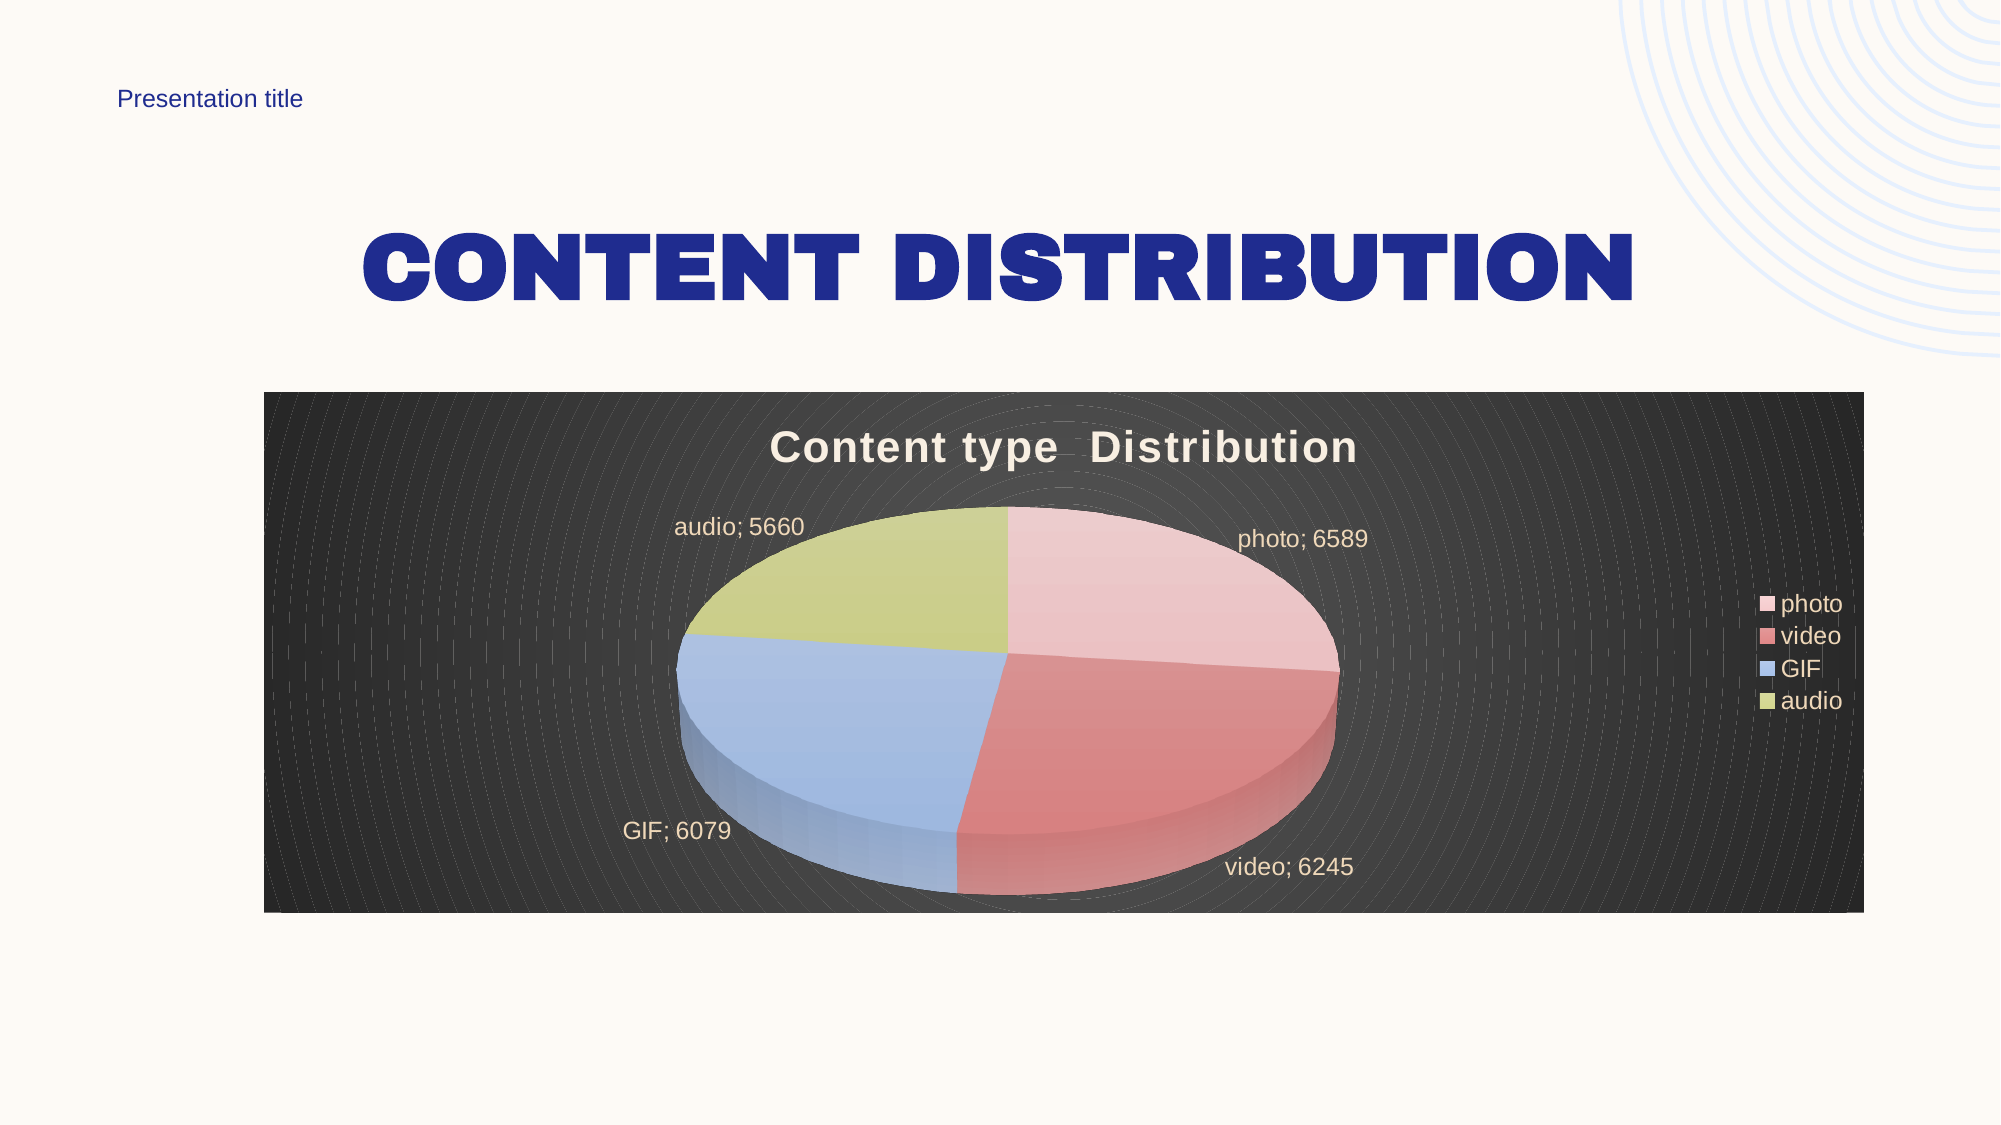

Presentation title
8
# Content Distribution

[unsupported chart]